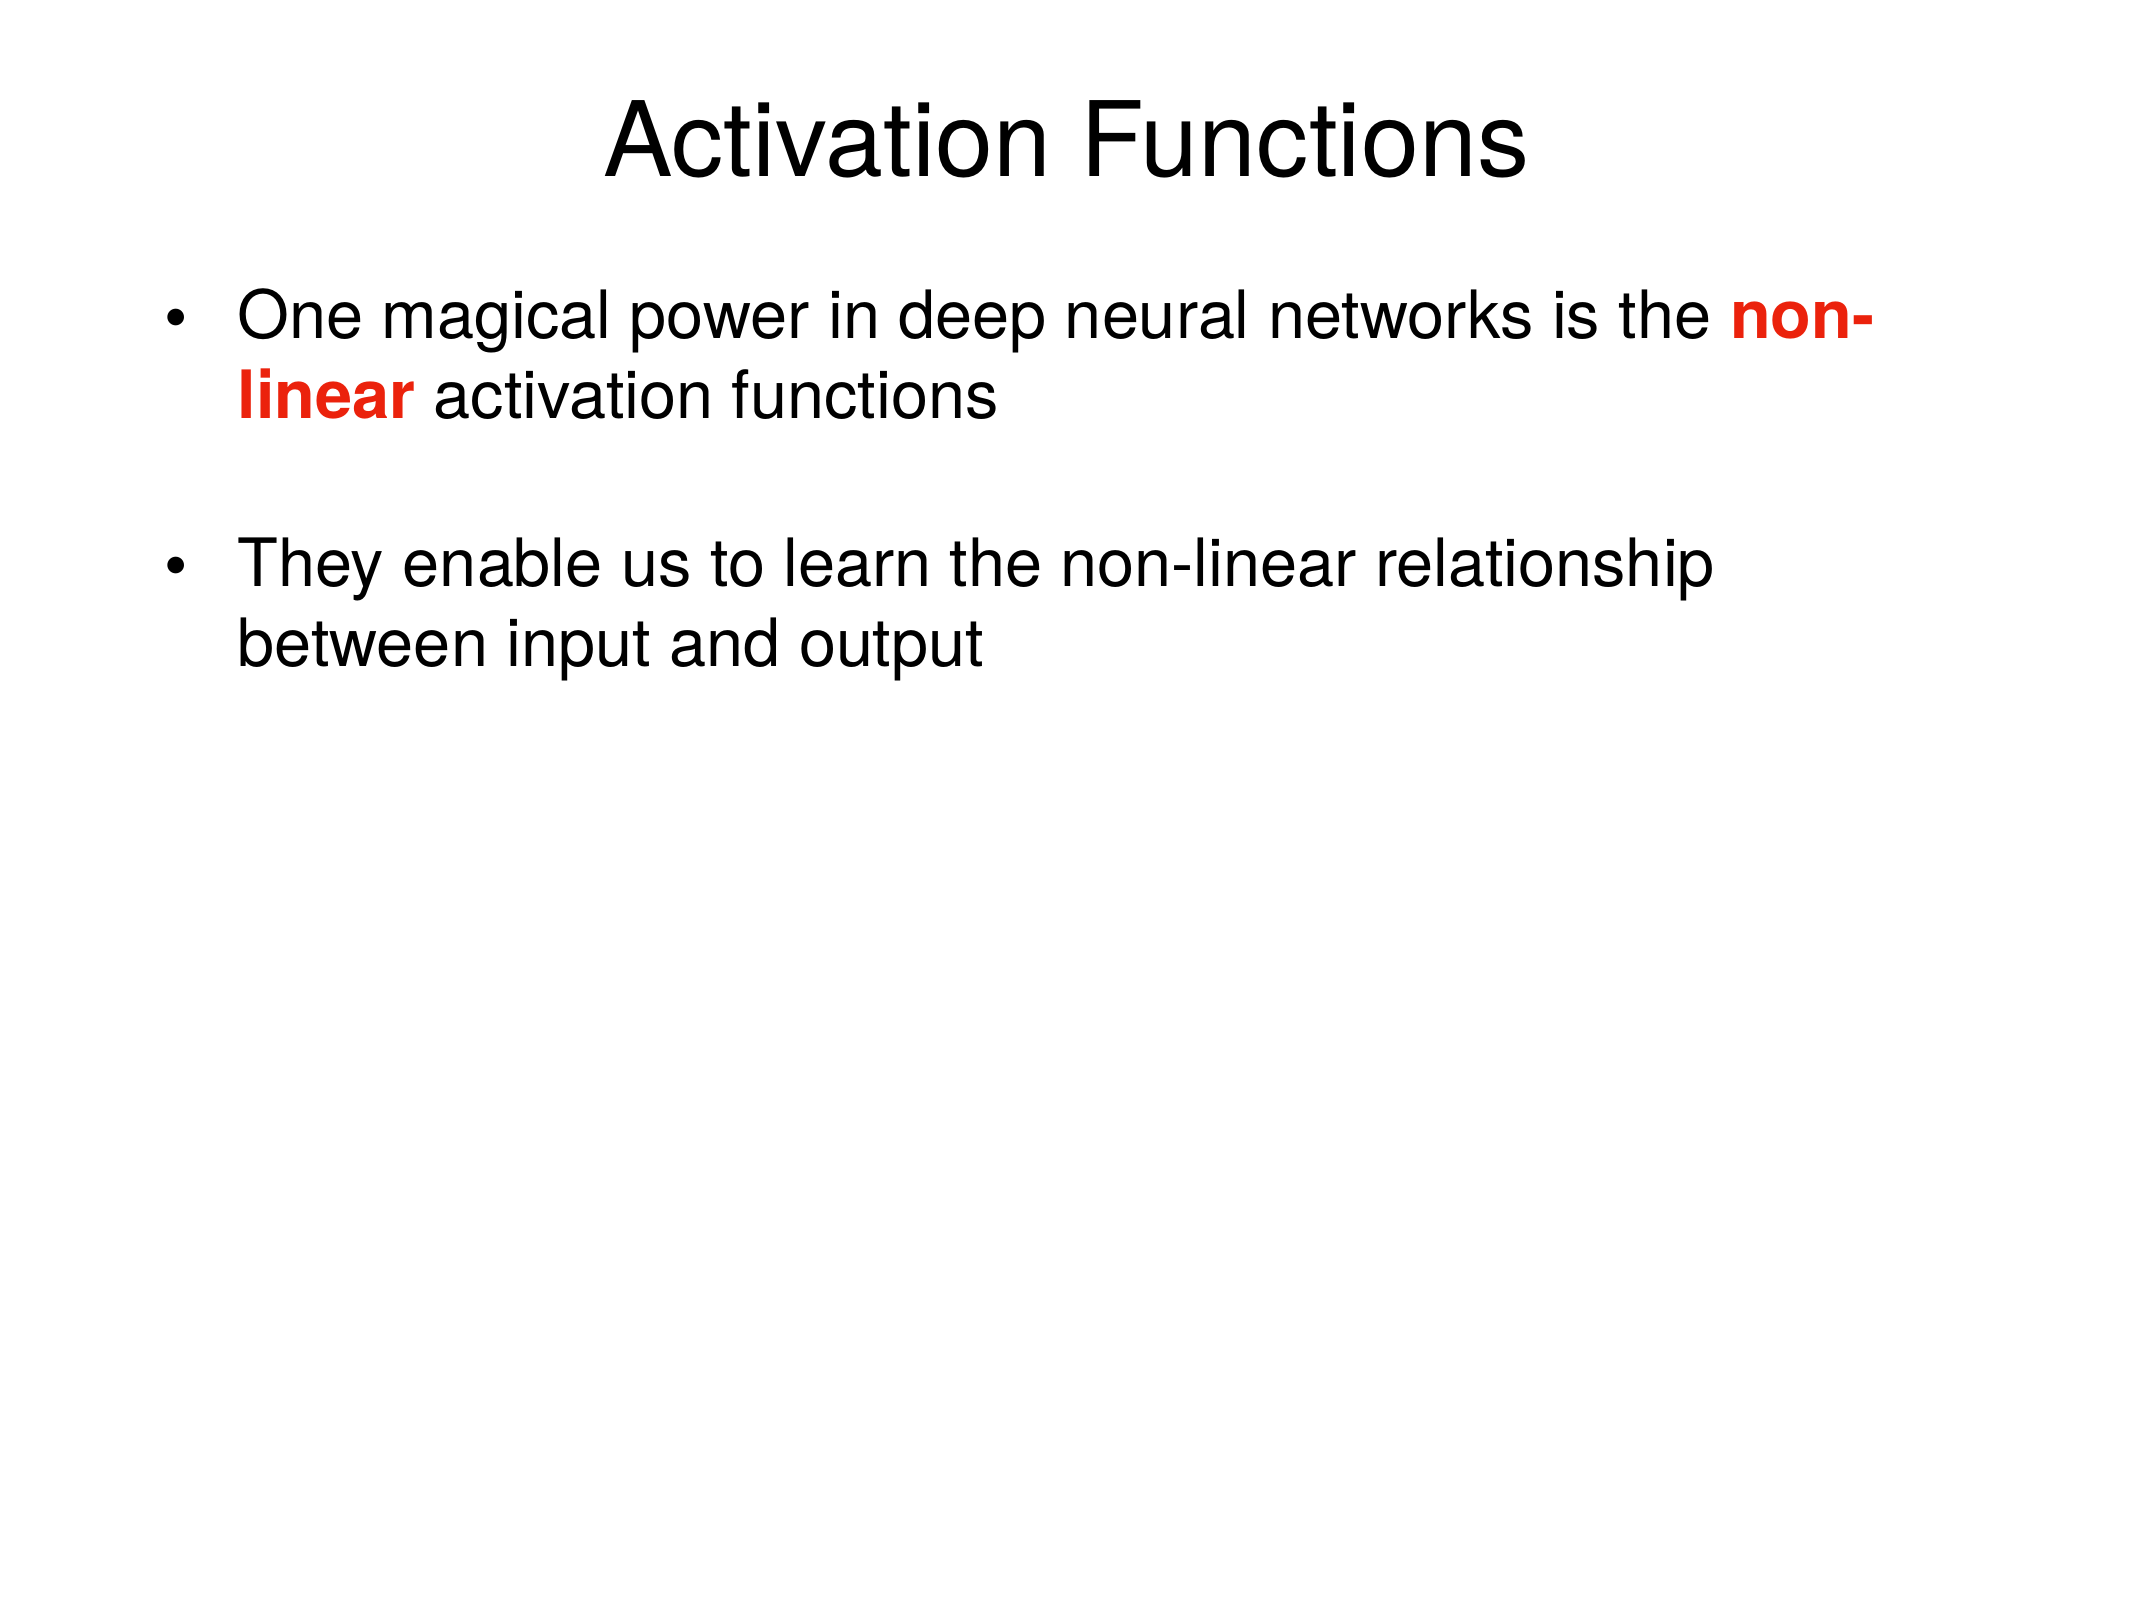

# Activation Functions
One magical power in deep neural networks is the non-linear activation functions
They enable us to learn the non-linear relationship between input and output